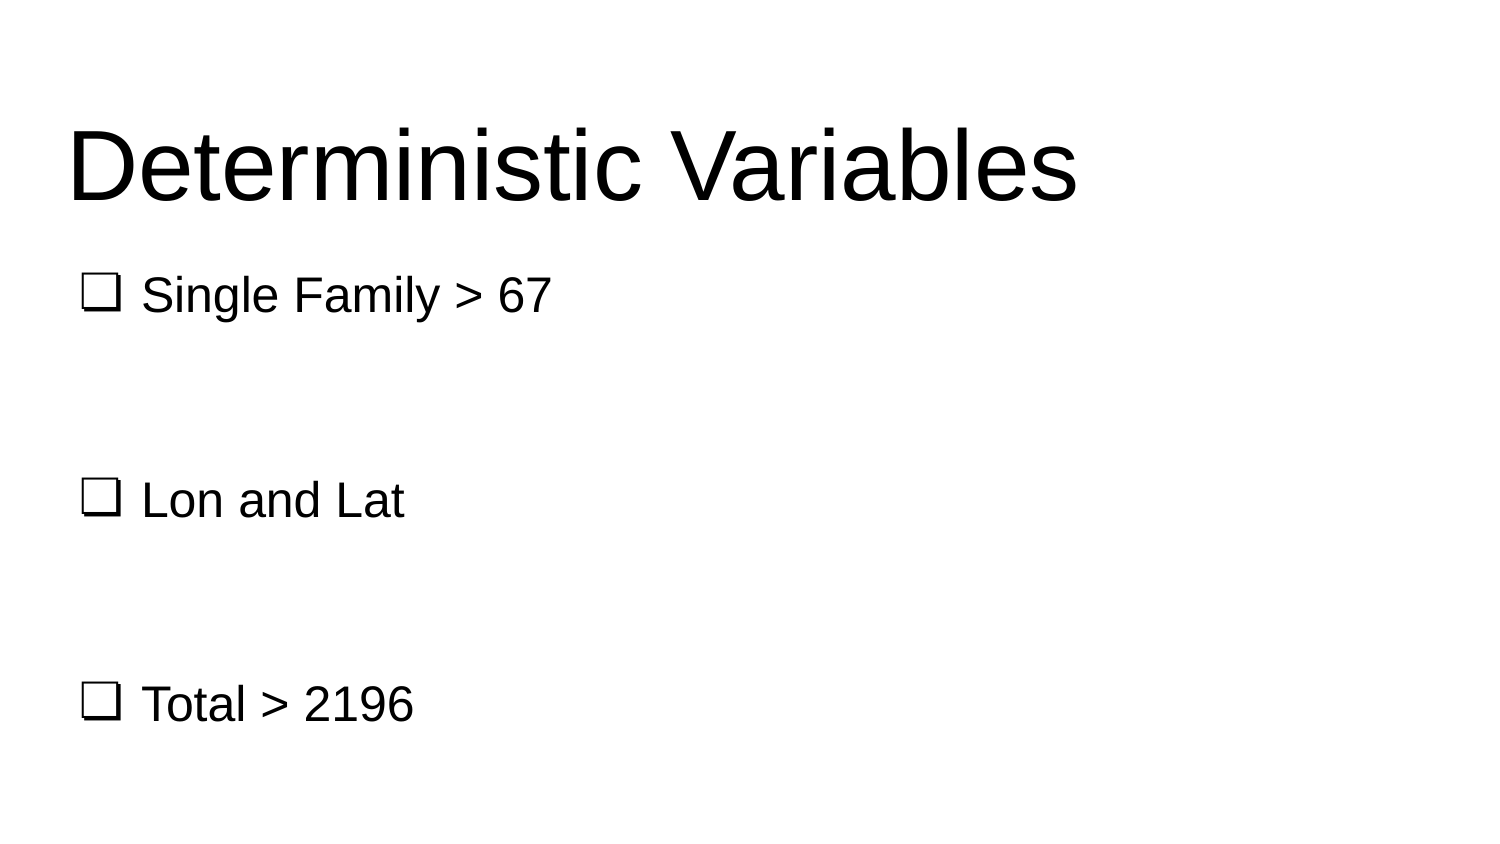

Deterministic Variables
Single Family > 67

Lon and Lat

Total > 2196